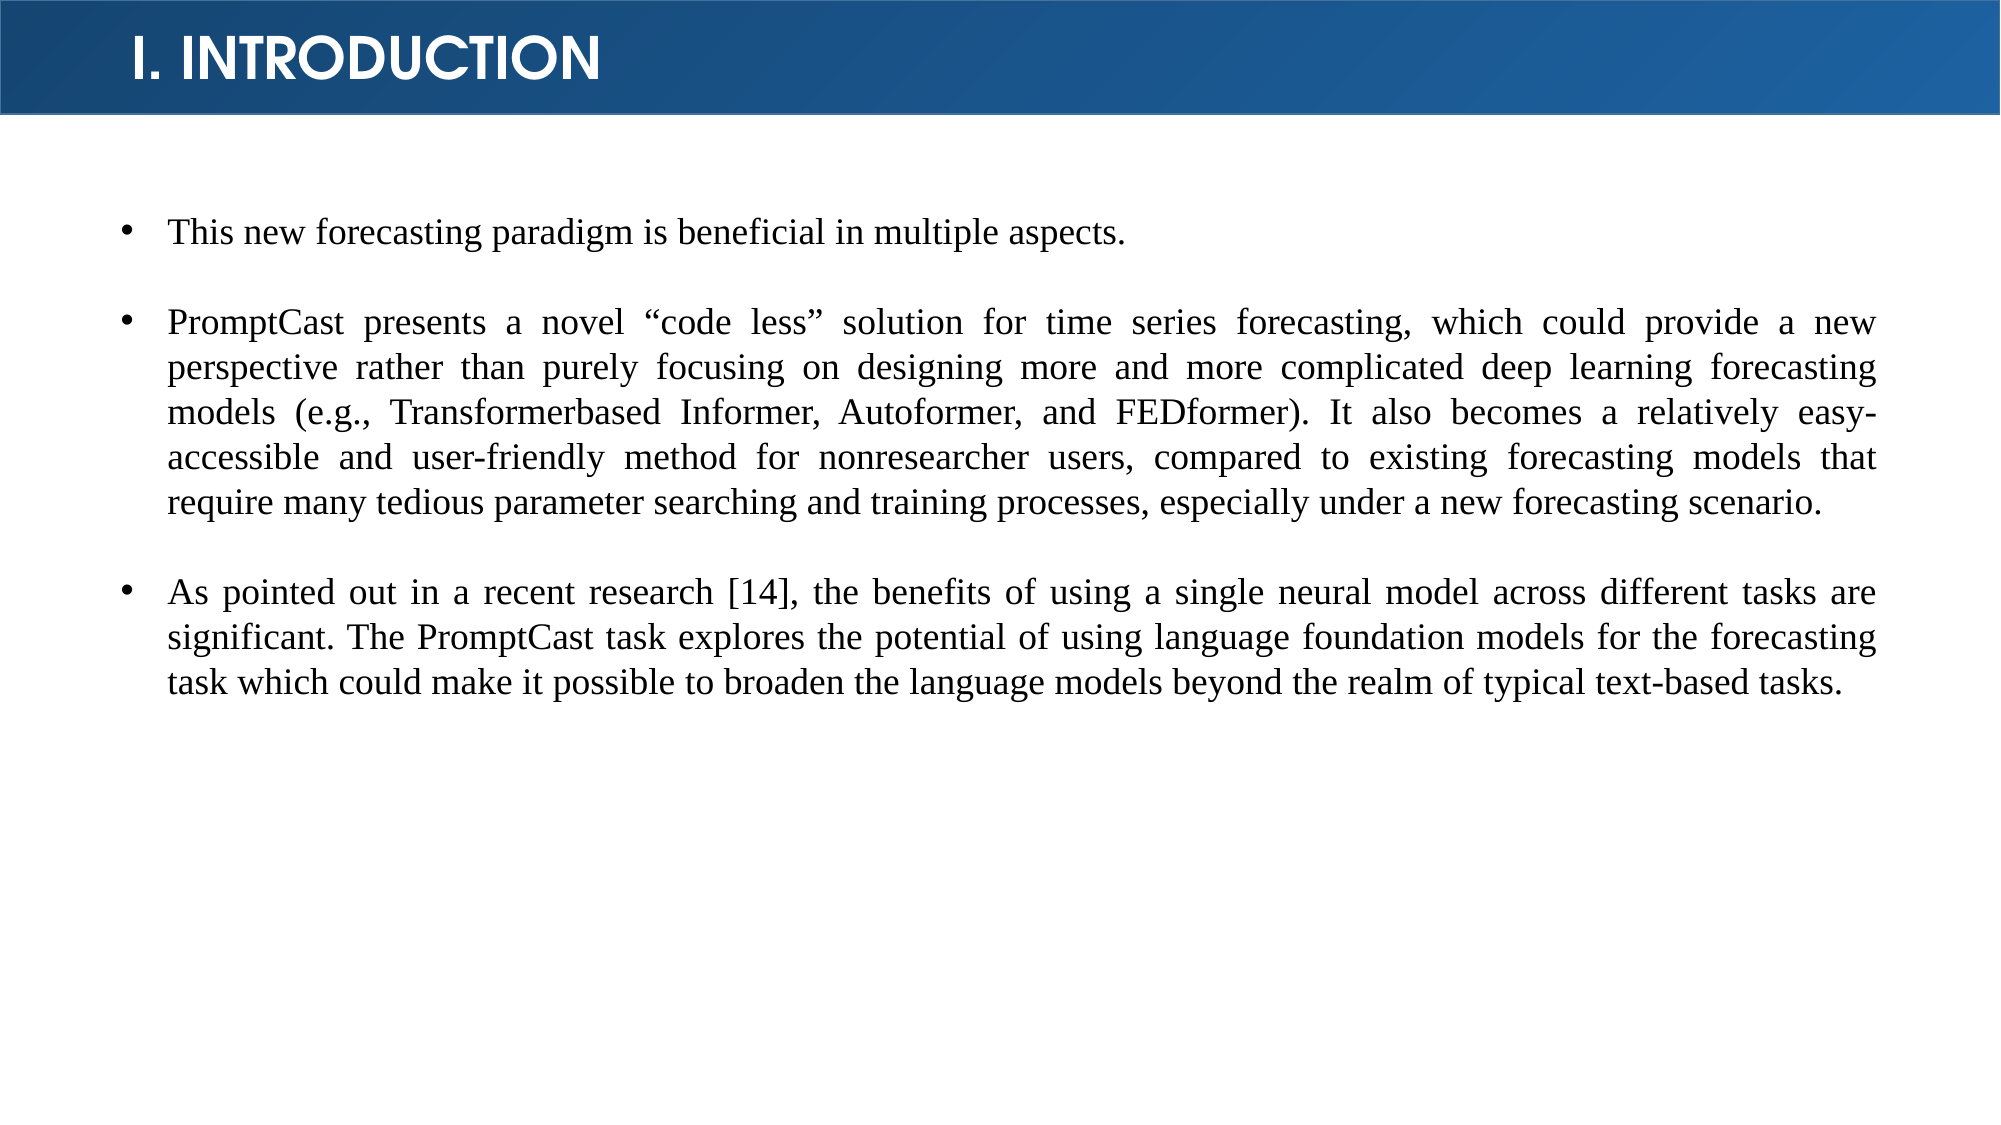

I. INTRODUCTION
Part I
This new forecasting paradigm is beneficial in multiple aspects.

PromptCast presents a novel “code less” solution for time series forecasting, which could provide a new perspective rather than purely focusing on designing more and more complicated deep learning forecasting models (e.g., Transformerbased Informer, Autoformer, and FEDformer). It also becomes a relatively easy-accessible and user-friendly method for nonresearcher users, compared to existing forecasting models that require many tedious parameter searching and training processes, especially under a new forecasting scenario.

As pointed out in a recent research [14], the benefits of using a single neural model across different tasks are significant. The PromptCast task explores the potential of using language foundation models for the forecasting task which could make it possible to broaden the language models beyond the realm of typical text-based tasks.